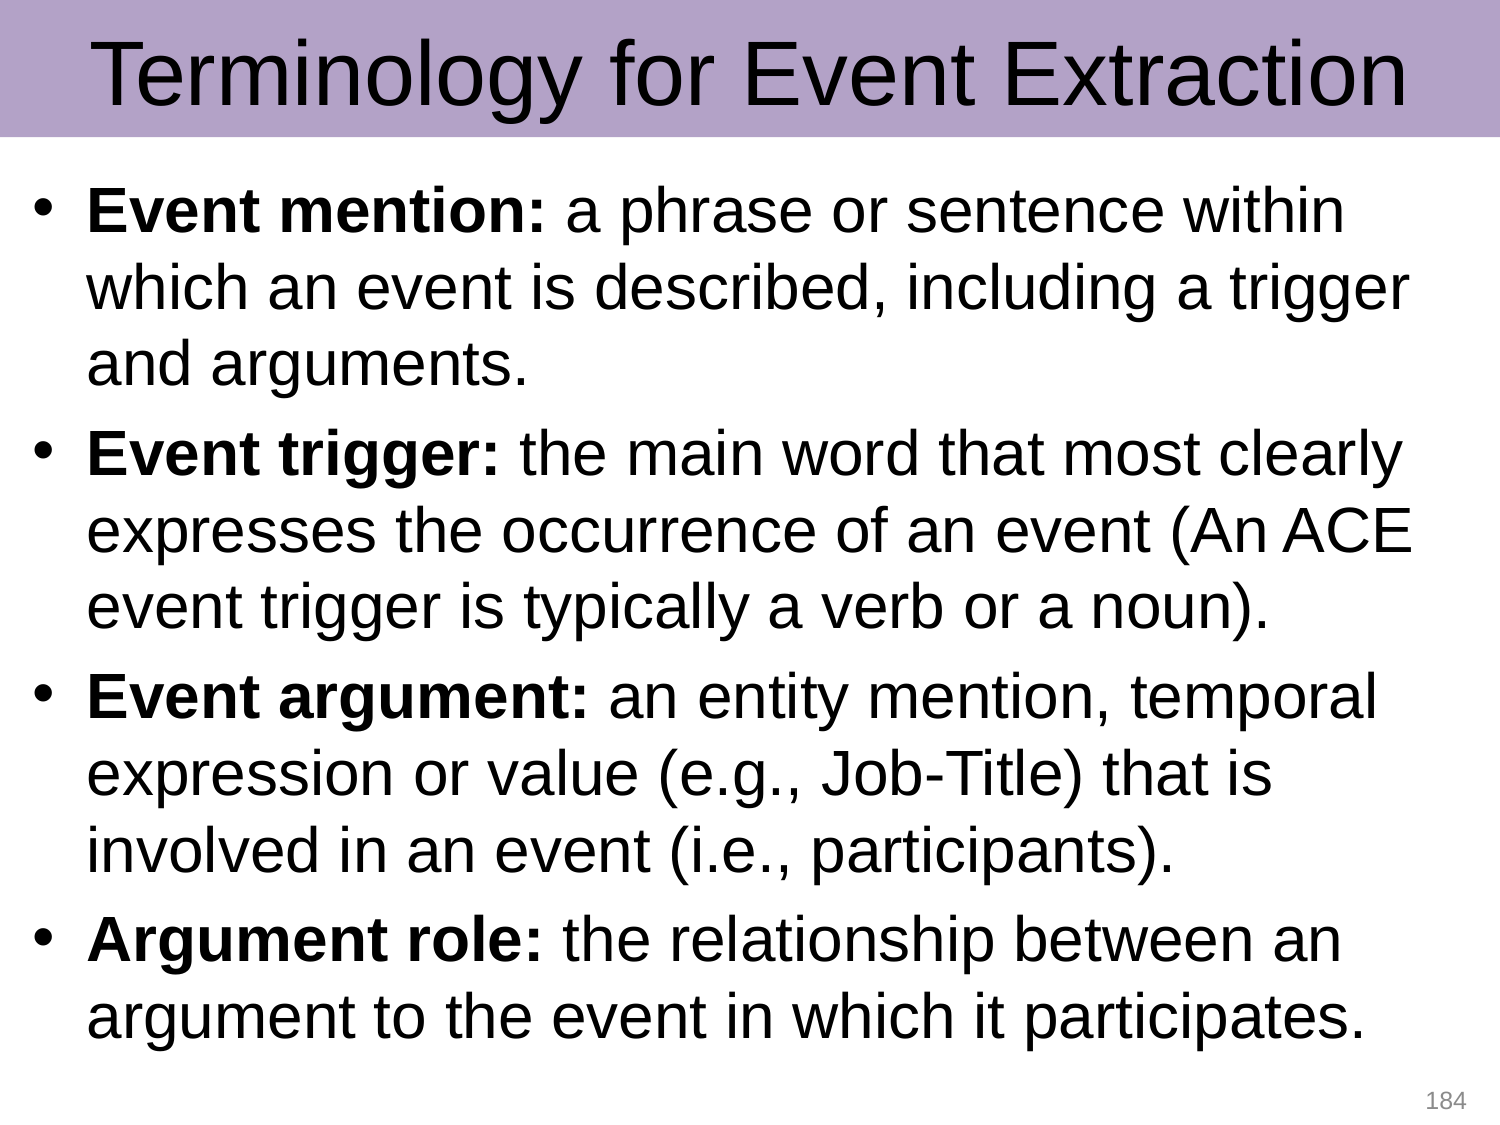

# Terminology for Event Extraction
Event mention: a phrase or sentence within which an event is described, including a trigger and arguments.
Event trigger: the main word that most clearly expresses the occurrence of an event (An ACE event trigger is typically a verb or a noun).
Event argument: an entity mention, temporal expression or value (e.g., Job-Title) that is involved in an event (i.e., participants).
Argument role: the relationship between an argument to the event in which it participates.

184